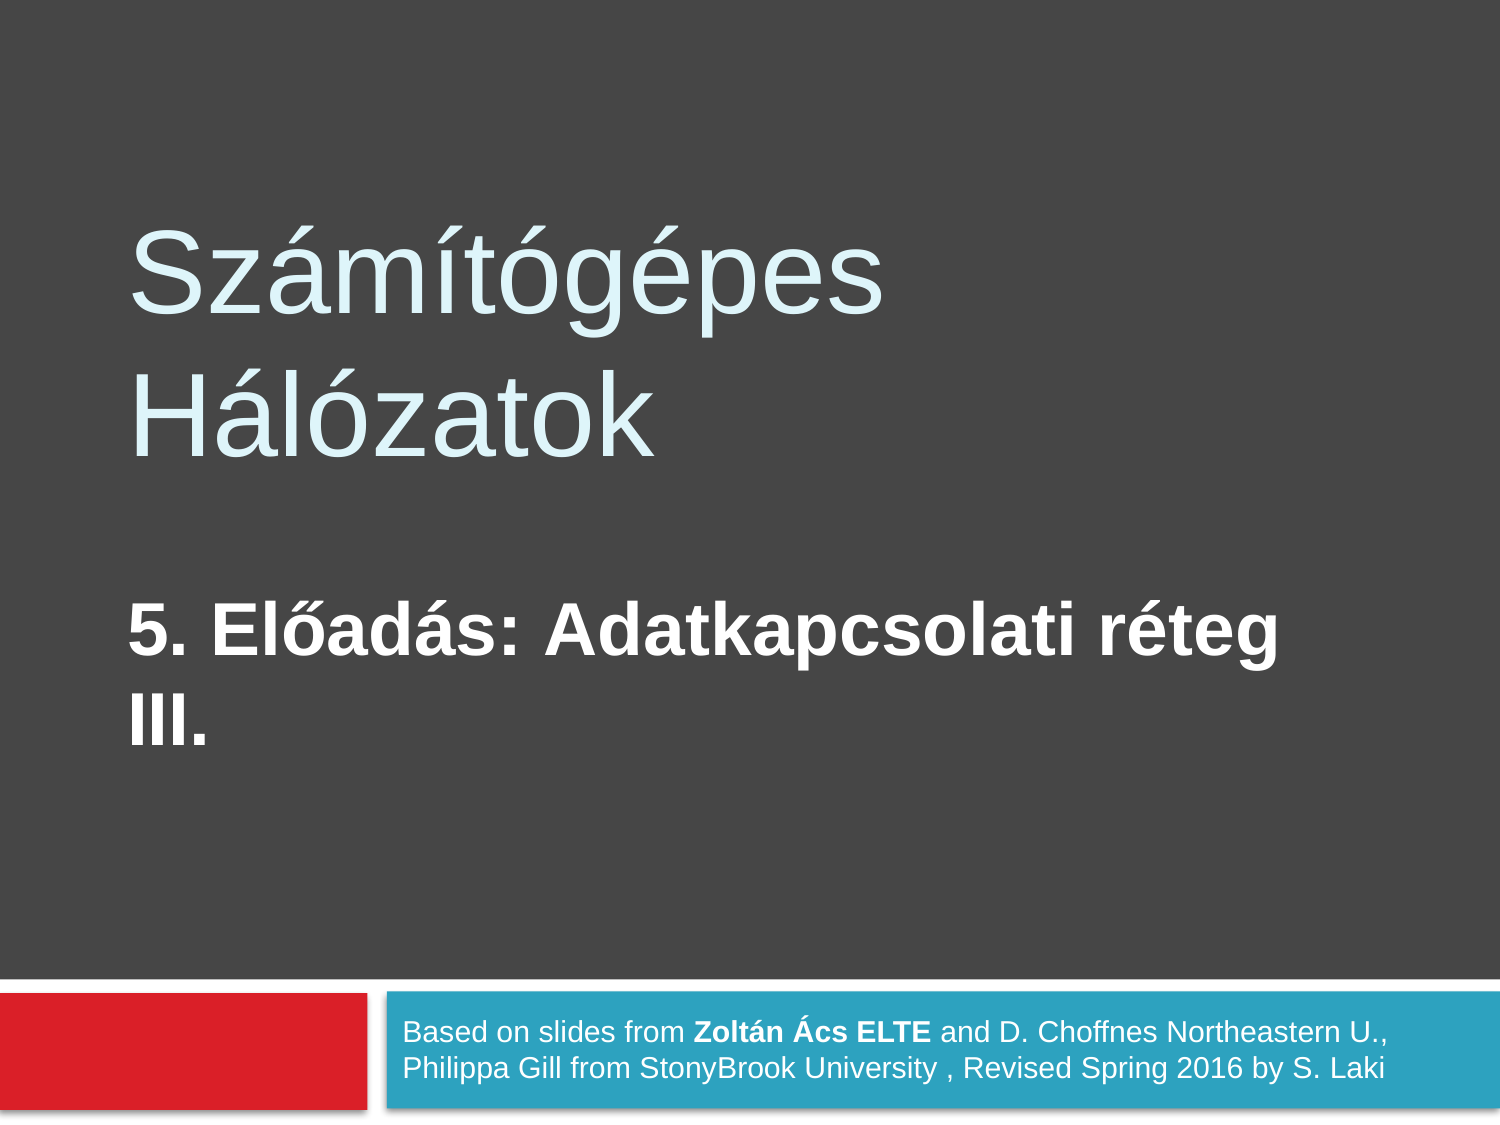

# Számítógépes Hálózatok
5. Előadás: Adatkapcsolati réteg III.
Based on slides from Zoltán Ács ELTE and D. Choffnes Northeastern U., Philippa Gill from StonyBrook University , Revised Spring 2016 by S. Laki